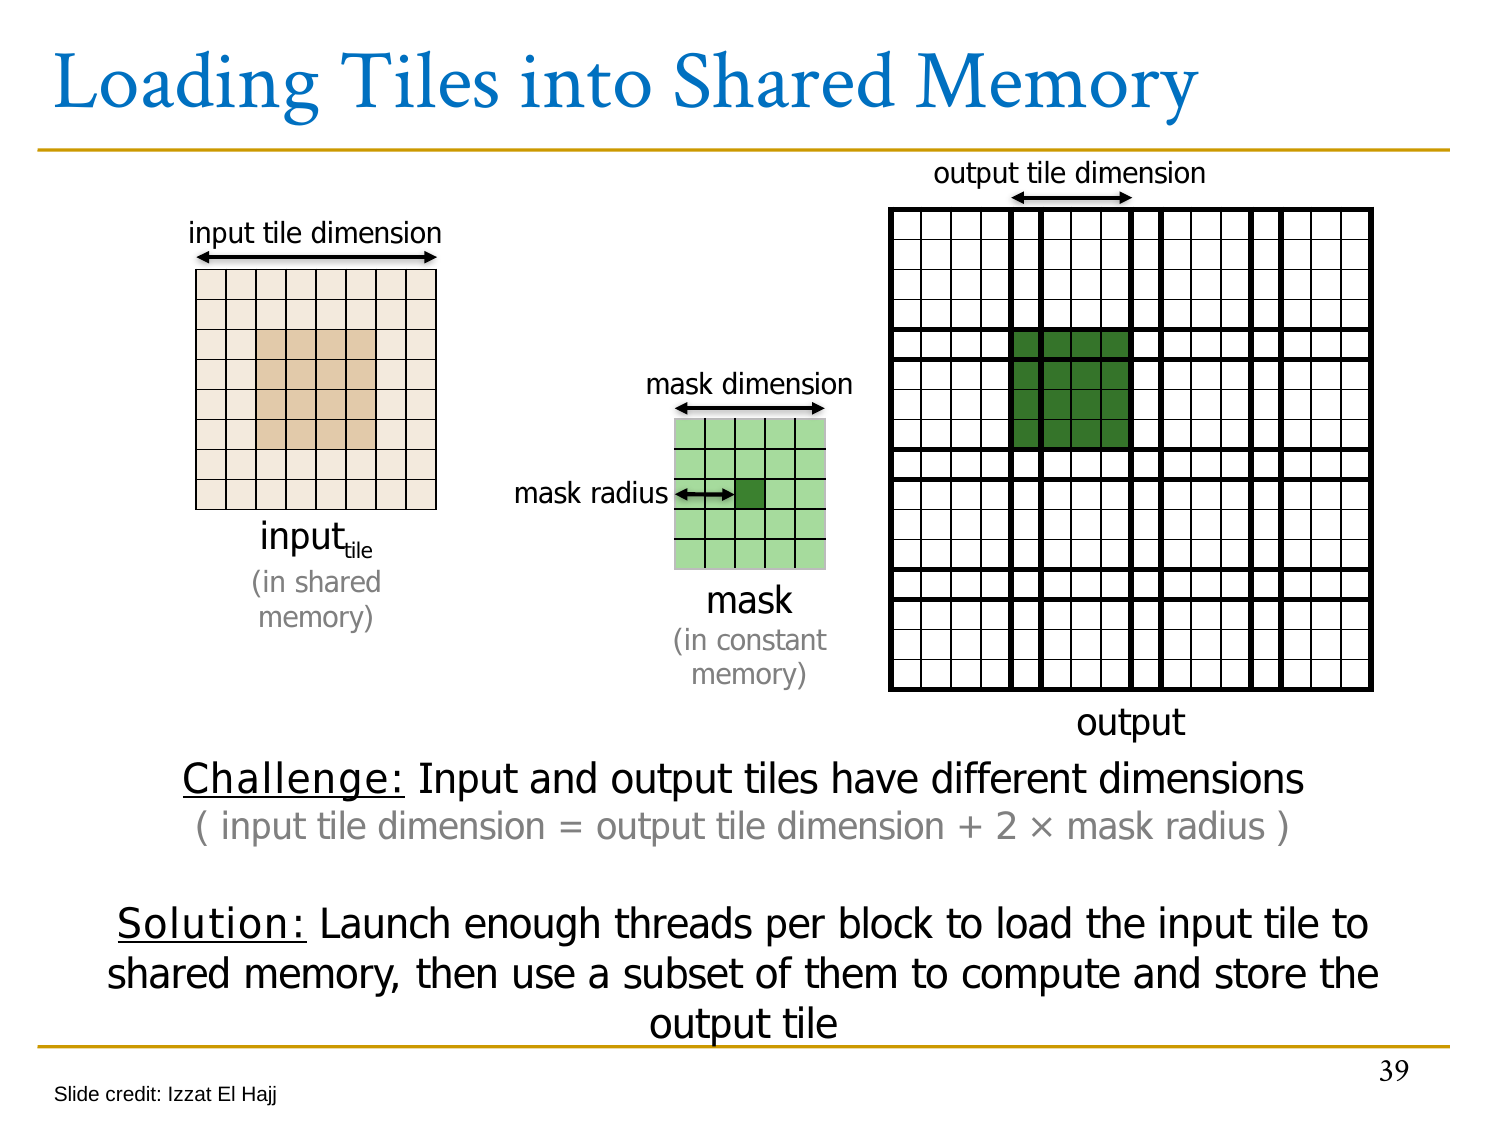

# Loading Tiles into Shared Memory
output tile dimension
input tile dimension
|  |  |  |  |  |  |  |  |  |  |  |  |  |  |  |  |
| --- | --- | --- | --- | --- | --- | --- | --- | --- | --- | --- | --- | --- | --- | --- | --- |
|  |  |  |  |  |  |  |  |  |  |  |  |  |  |  |  |
|  |  |  |  |  |  |  |  |  |  |  |  |  |  |  |  |
|  |  |  |  |  |  |  |  |  |  |  |  |  |  |  |  |
|  |  |  |  |  |  |  |  |  |  |  |  |  |  |  |  |
|  |  |  |  |  |  |  |  |  |  |  |  |  |  |  |  |
|  |  |  |  |  |  |  |  |  |  |  |  |  |  |  |  |
|  |  |  |  |  |  |  |  |  |  |  |  |  |  |  |  |
|  |  |  |  |  |  |  |  |  |  |  |  |  |  |  |  |
|  |  |  |  |  |  |  |  |  |  |  |  |  |  |  |  |
|  |  |  |  |  |  |  |  |  |  |  |  |  |  |  |  |
|  |  |  |  |  |  |  |  |  |  |  |  |  |  |  |  |
|  |  |  |  |  |  |  |  |  |  |  |  |  |  |  |  |
|  |  |  |  |  |  |  |  |  |  |  |  |  |  |  |  |
|  |  |  |  |  |  |  |  |  |  |  |  |  |  |  |  |
|  |  |  |  |  |  |  |  |  |  |  |  |  |  |  |  |
|  |  |  |  |  |  |  |  |  |  |  |  |  |  |  |  |
| --- | --- | --- | --- | --- | --- | --- | --- | --- | --- | --- | --- | --- | --- | --- | --- |
|  |  |  |  |  |  |  |  |  |  |  |  |  |  |  |  |
|  |  |  |  |  |  |  |  |  |  |  |  |  |  |  |  |
|  |  |  |  |  |  |  |  |  |  |  |  |  |  |  |  |
|  |  |  |  |  |  |  |  |  |  |  |  |  |  |  |  |
|  |  |  |  |  |  |  |  |  |  |  |  |  |  |  |  |
|  |  |  |  |  |  |  |  |  |  |  |  |  |  |  |  |
|  |  |  |  |  |  |  |  |  |  |  |  |  |  |  |  |
|  |  |  |  |  |  |  |  |  |  |  |  |  |  |  |  |
|  |  |  |  |  |  |  |  |  |  |  |  |  |  |  |  |
|  |  |  |  |  |  |  |  |  |  |  |  |  |  |  |  |
|  |  |  |  |  |  |  |  |  |  |  |  |  |  |  |  |
|  |  |  |  |  |  |  |  |  |  |  |  |  |  |  |  |
|  |  |  |  |  |  |  |  |  |  |  |  |  |  |  |  |
|  |  |  |  |  |  |  |  |  |  |  |  |  |  |  |  |
|  |  |  |  |  |  |  |  |  |  |  |  |  |  |  |  |
mask dimension
|  |  |  |  |  |
| --- | --- | --- | --- | --- |
|  |  |  |  |  |
|  |  |  |  |  |
|  |  |  |  |  |
|  |  |  |  |  |
mask radius
inputtile
(in shared memory)
mask
(in constant memory)
output
Challenge: Input and output tiles have different dimensions
( input tile dimension = output tile dimension + 2 × mask radius )

Solution: Launch enough threads per block to load the input tile to shared memory, then use a subset of them to compute and store the output tile
39
Slide credit: Izzat El Hajj